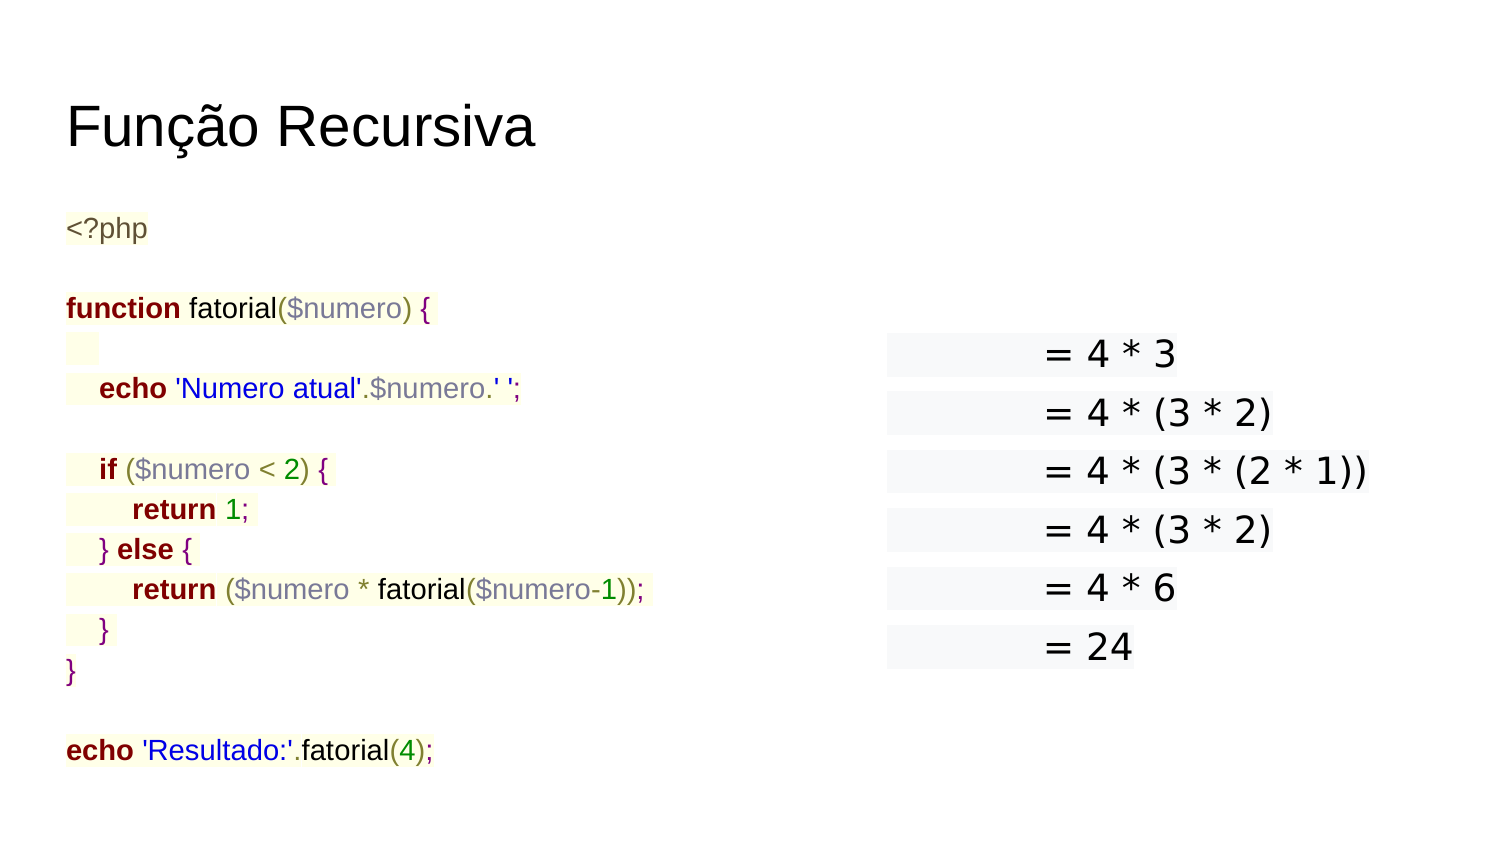

# Função Recursiva
<?php
function fatorial($numero) {
    echo 'Numero atual'.$numero.' ';
    if ($numero < 2) {
        return 1;
    } else {
        return ($numero * fatorial($numero-1));
    }
}
echo 'Resultado:'.fatorial(4);
             = 4 * 3
             = 4 * (3 * 2)
             = 4 * (3 * (2 * 1))
             = 4 * (3 * 2)
             = 4 * 6
             = 24